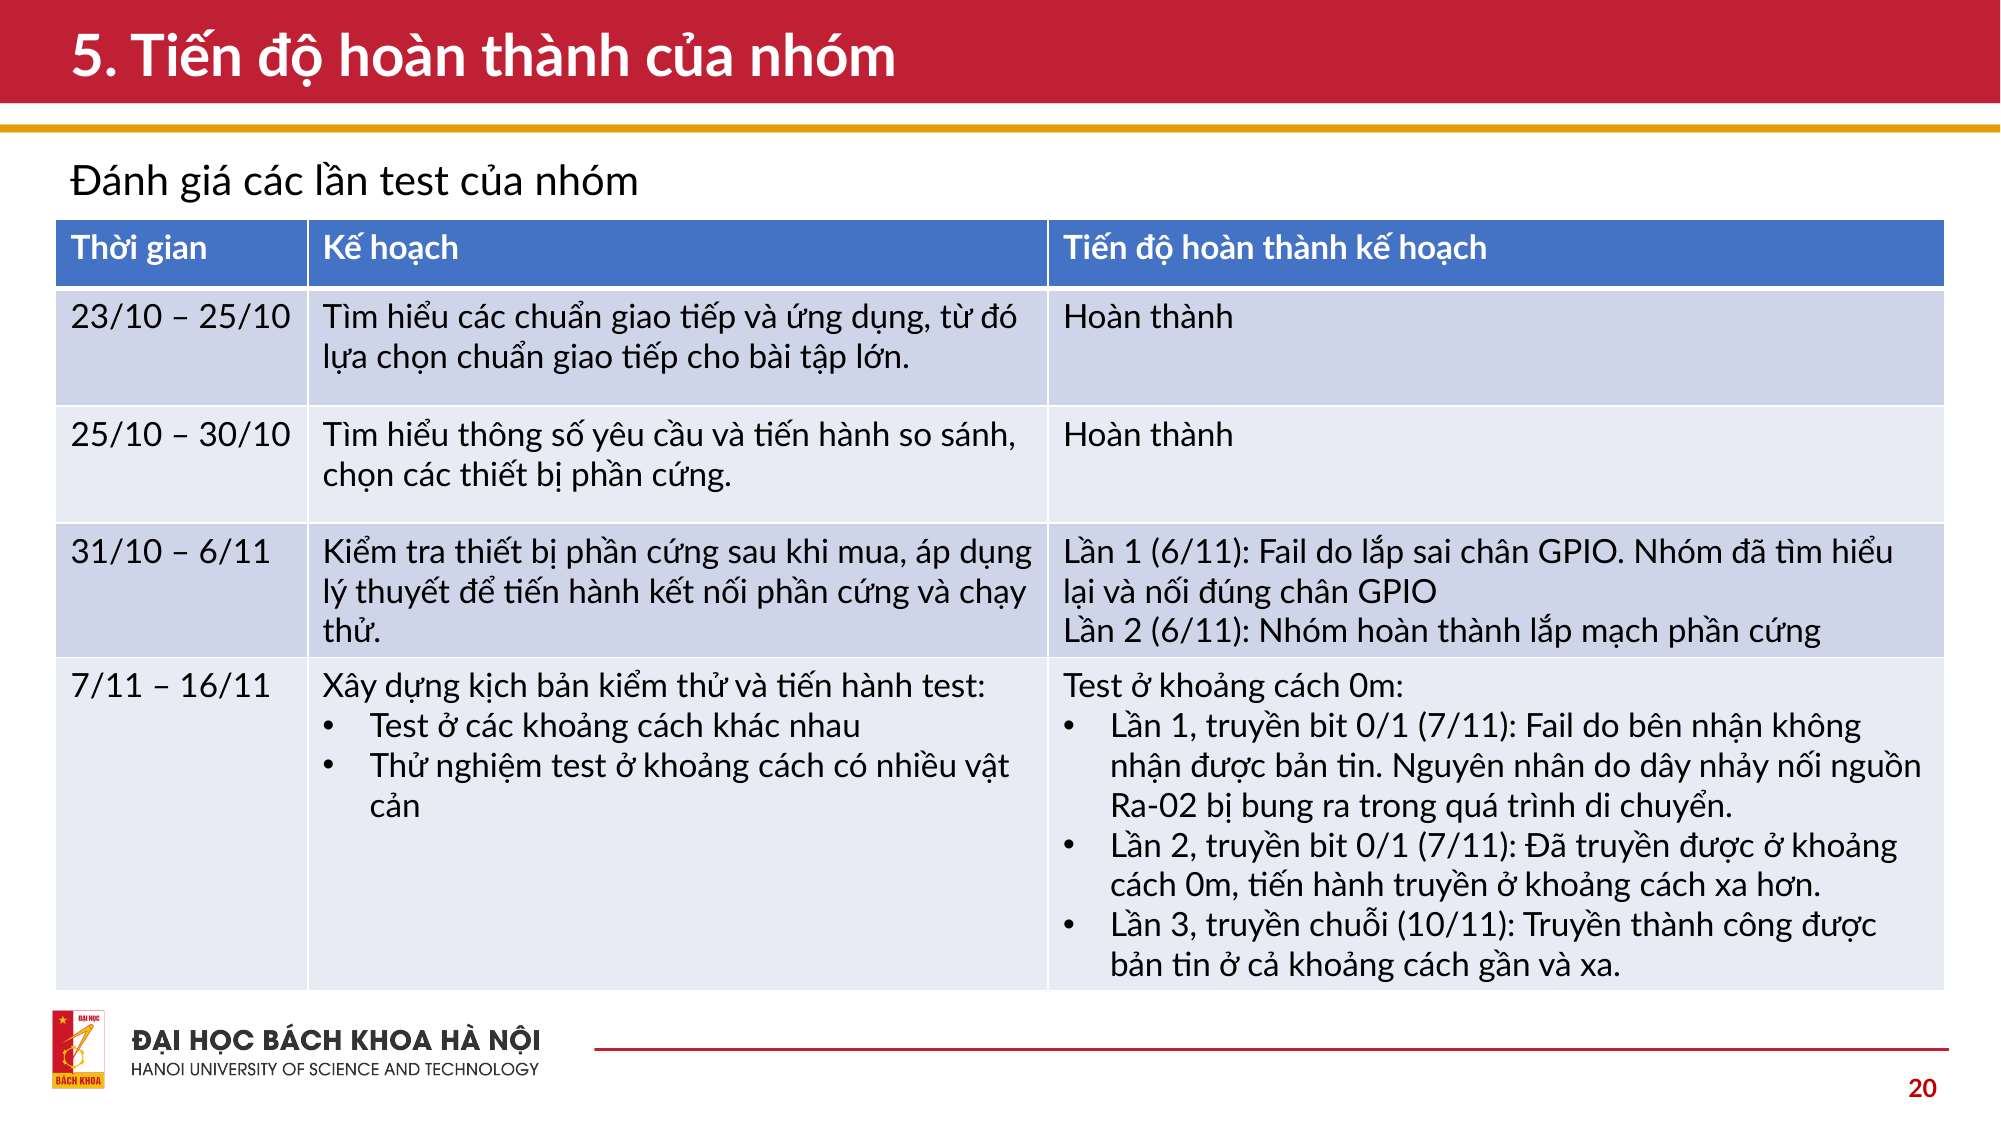

# 5. Tiến độ hoàn thành của nhóm
Đánh giá các lần test của nhóm

| Thời gian | Kế hoạch | Tiến độ hoàn thành kế hoạch |
| --- | --- | --- |
| 23/10 – 25/10 | Tìm hiểu các chuẩn giao tiếp và ứng dụng, từ đó lựa chọn chuẩn giao tiếp cho bài tập lớn. | Hoàn thành |
| 25/10 – 30/10 | Tìm hiểu thông số yêu cầu và tiến hành so sánh, chọn các thiết bị phần cứng. | Hoàn thành |
| 31/10 – 6/11 | Kiểm tra thiết bị phần cứng sau khi mua, áp dụng lý thuyết để tiến hành kết nối phần cứng và chạy thử. | Lần 1 (6/11): Fail do lắp sai chân GPIO. Nhóm đã tìm hiểu lại và nối đúng chân GPIO Lần 2 (6/11): Nhóm hoàn thành lắp mạch phần cứng |
| 7/11 – 16/11 | Xây dựng kịch bản kiểm thử và tiến hành test: Test ở các khoảng cách khác nhau Thử nghiệm test ở khoảng cách có nhiều vật cản | Test ở khoảng cách 0m: Lần 1, truyền bit 0/1 (7/11): Fail do bên nhận không nhận được bản tin. Nguyên nhân do dây nhảy nối nguồn Ra-02 bị bung ra trong quá trình di chuyển. Lần 2, truyền bit 0/1 (7/11): Đã truyền được ở khoảng cách 0m, tiến hành truyền ở khoảng cách xa hơn. Lần 3, truyền chuỗi (10/11): Truyền thành công được bản tin ở cả khoảng cách gần và xa. |
20